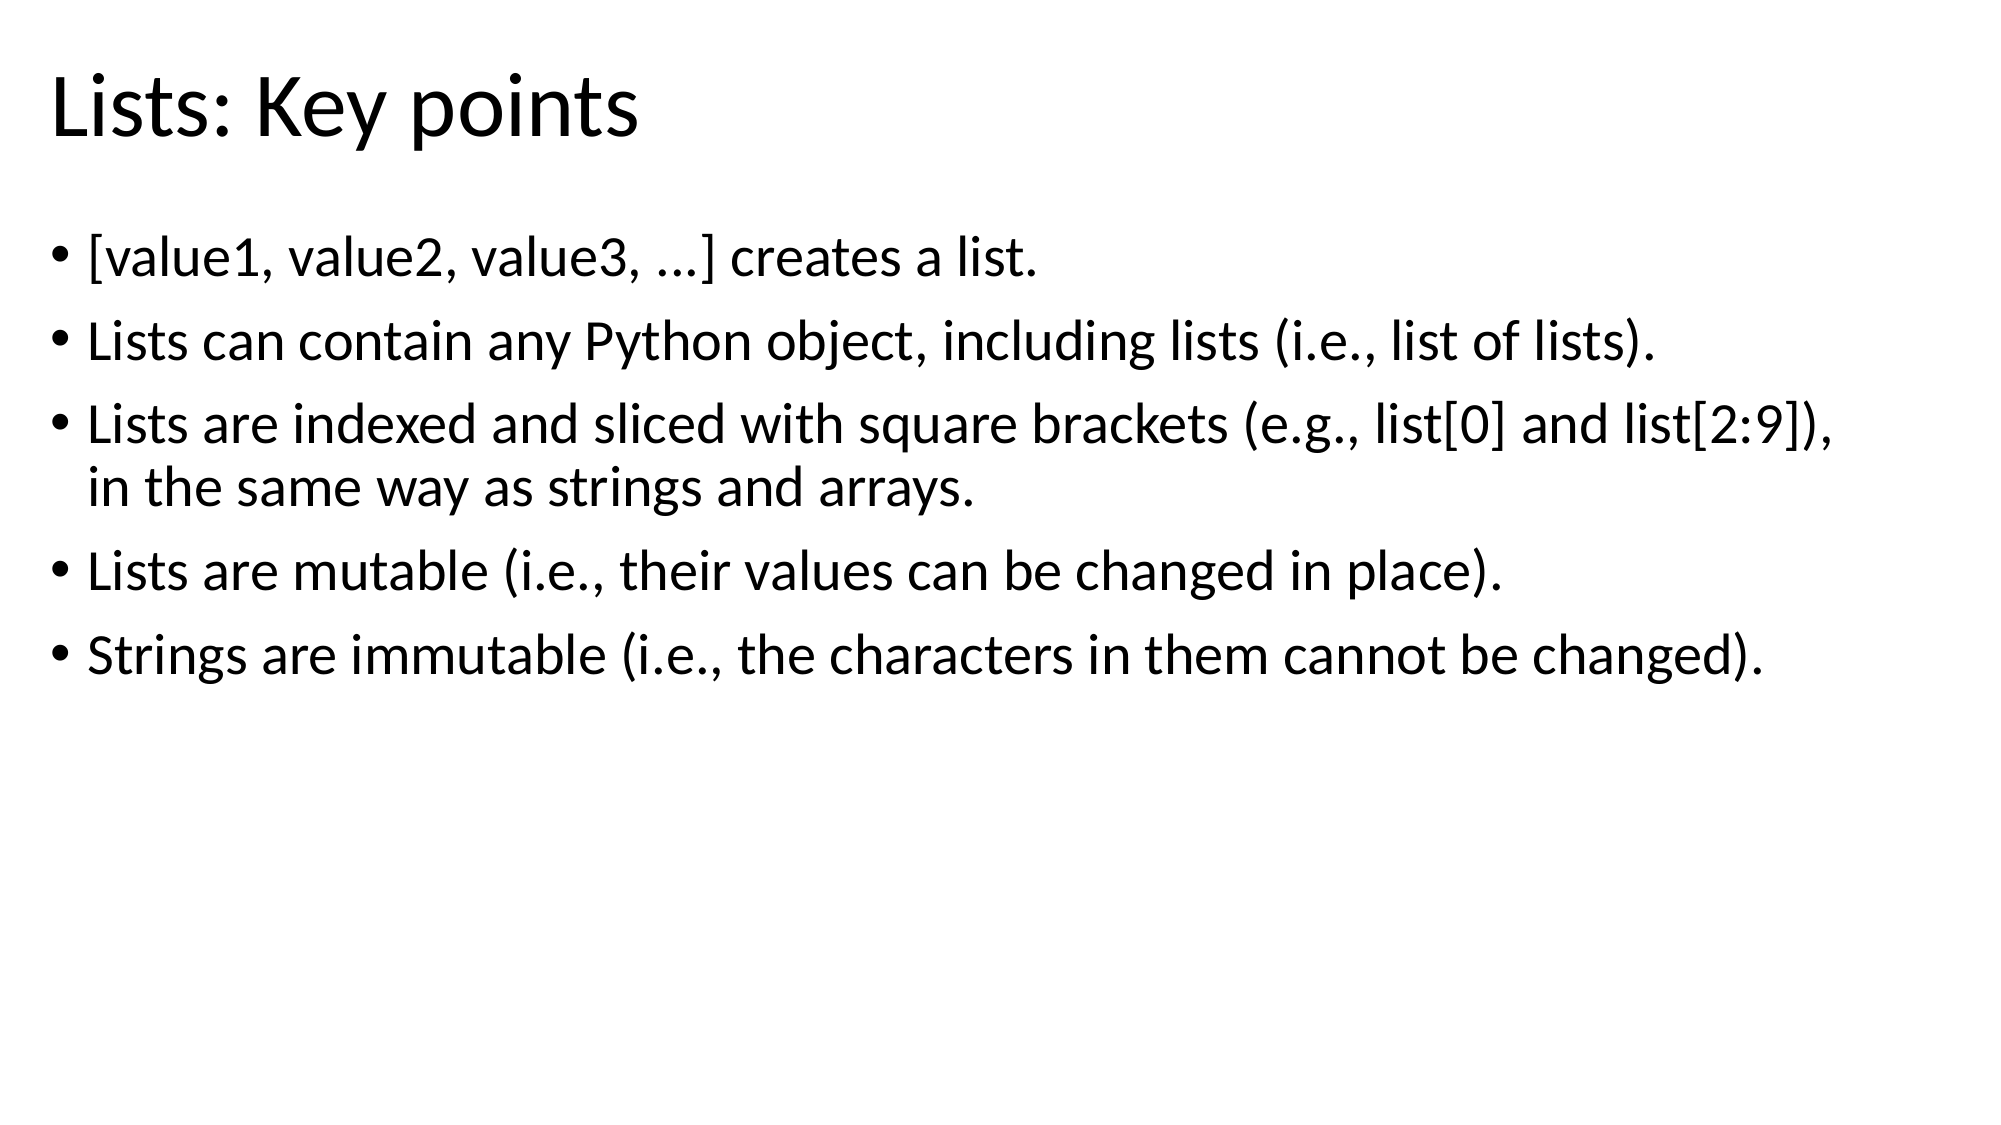

# Lists: Key points
[value1, value2, value3, ...] creates a list.
Lists can contain any Python object, including lists (i.e., list of lists).
Lists are indexed and sliced with square brackets (e.g., list[0] and list[2:9]), in the same way as strings and arrays.
Lists are mutable (i.e., their values can be changed in place).
Strings are immutable (i.e., the characters in them cannot be changed).